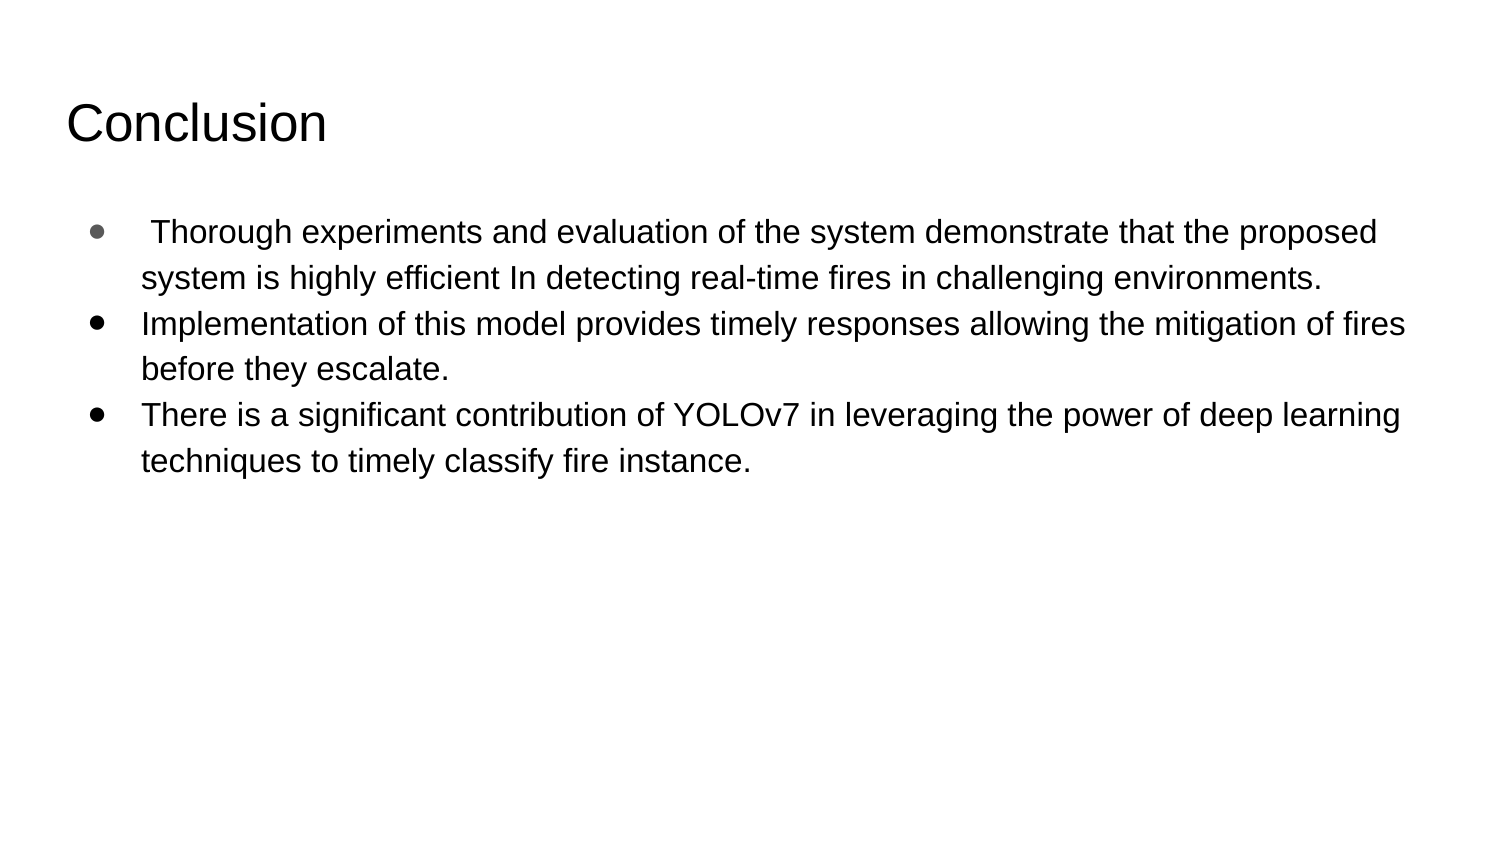

# Conclusion
 Thorough experiments and evaluation of the system demonstrate that the proposed system is highly efficient In detecting real-time fires in challenging environments.
Implementation of this model provides timely responses allowing the mitigation of fires before they escalate.
There is a significant contribution of YOLOv7 in leveraging the power of deep learning techniques to timely classify fire instance.